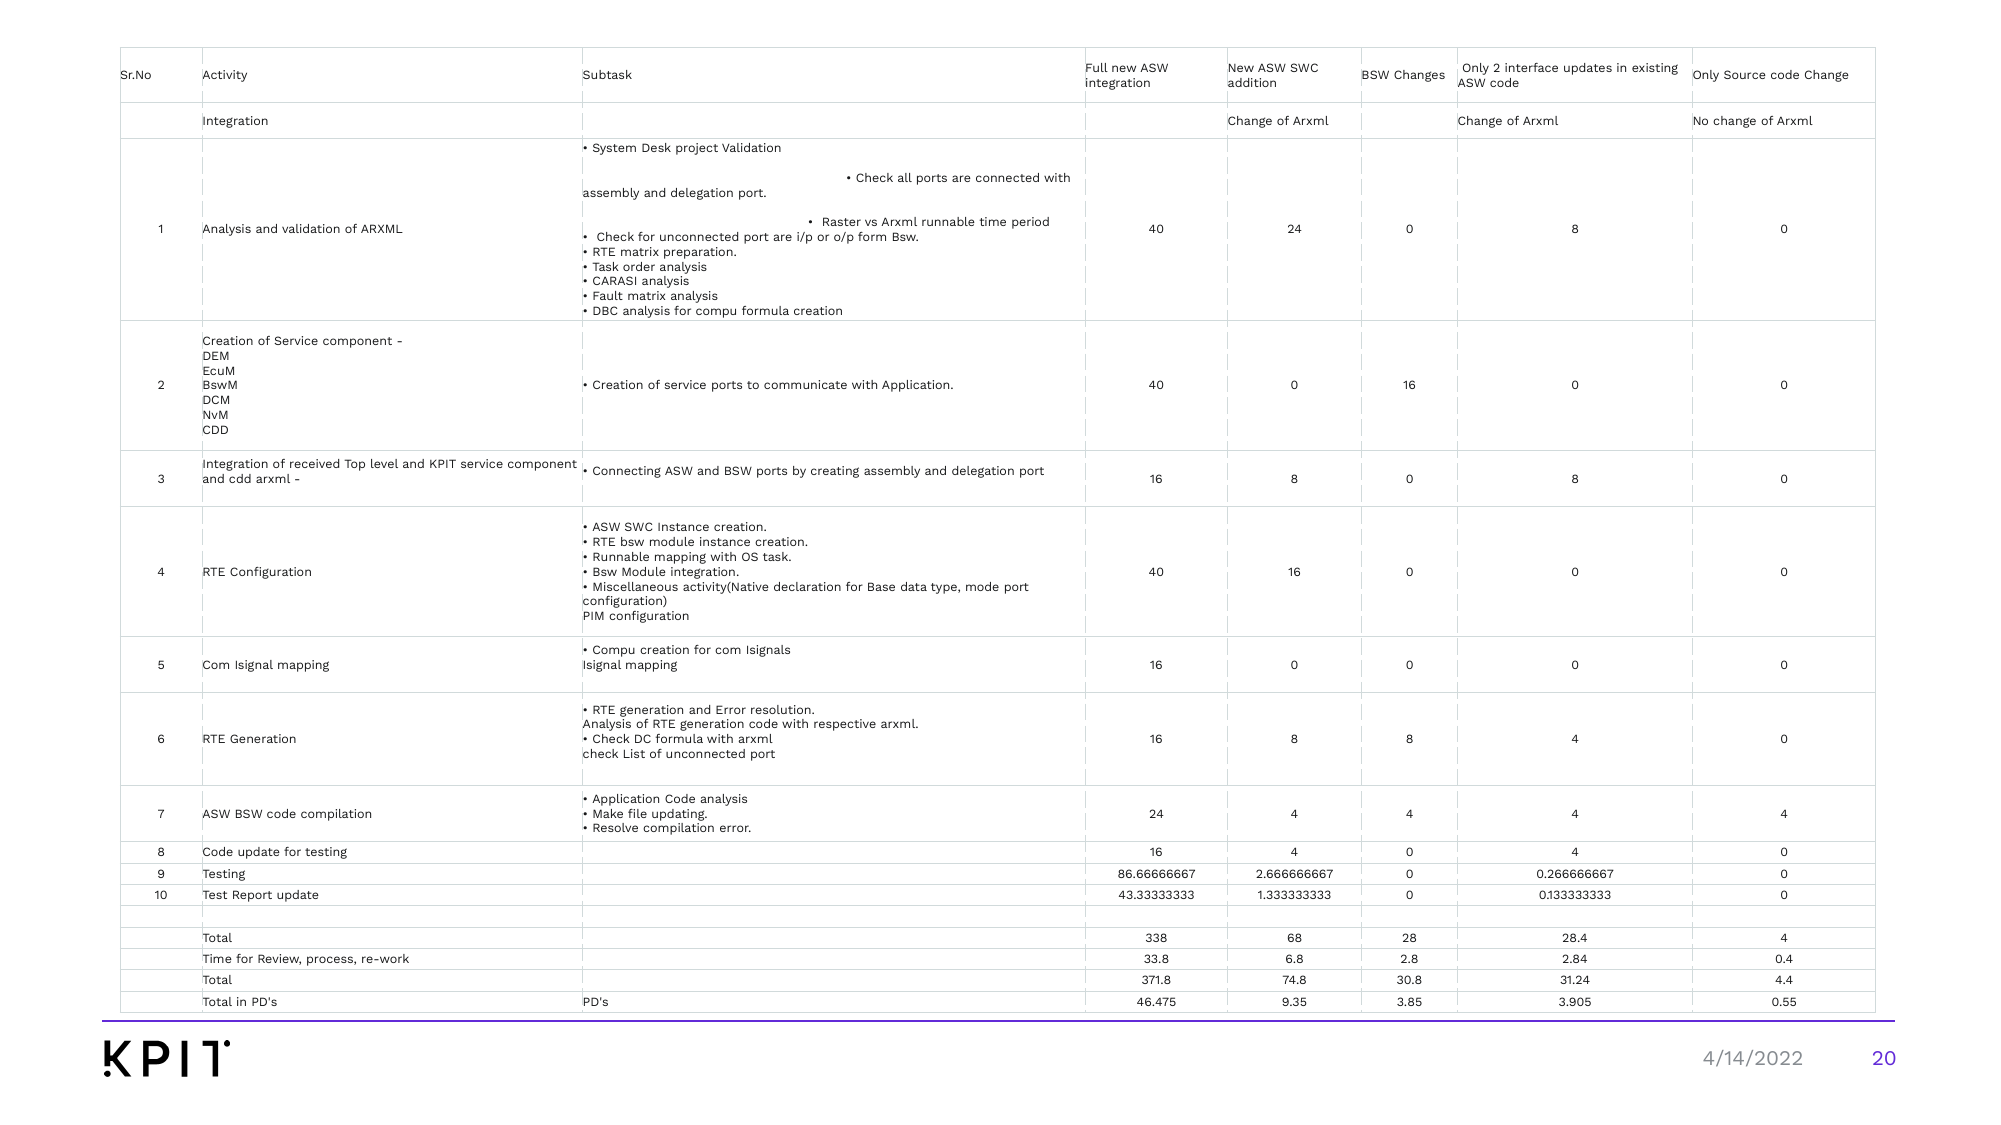

| Sr.No | Activity | Subtask | Full new ASW integration | New ASW SWC addition | BSW Changes | Only 2 interface updates in existing ASW code | Only Source code Change |
| --- | --- | --- | --- | --- | --- | --- | --- |
|  | Integration |  |  | Change of Arxml |  | Change of Arxml | No change of Arxml |
| 1 | Analysis and validation of ARXML | • System Desk project Validation • Check all ports are connected with assembly and delegation port. • Raster vs Arxml runnable time period • Check for unconnected port are i/p or o/p form Bsw. • RTE matrix preparation. • Task order analysis • CARASI analysis • Fault matrix analysis • DBC analysis for compu formula creation | 40 | 24 | 0 | 8 | 0 |
| 2 | Creation of Service component - DEM EcuM BswM DCM NvM CDD | • Creation of service ports to communicate with Application. | 40 | 0 | 16 | 0 | 0 |
| 3 | Integration of received Top level and KPIT service component and cdd arxml - | • Connecting ASW and BSW ports by creating assembly and delegation port | 16 | 8 | 0 | 8 | 0 |
| 4 | RTE Configuration | • ASW SWC Instance creation. • RTE bsw module instance creation. • Runnable mapping with OS task. • Bsw Module integration. • Miscellaneous activity(Native declaration for Base data type, mode port configuration) PIM configuration | 40 | 16 | 0 | 0 | 0 |
| 5 | Com Isignal mapping | • Compu creation for com Isignals Isignal mapping | 16 | 0 | 0 | 0 | 0 |
| 6 | RTE Generation | • RTE generation and Error resolution. Analysis of RTE generation code with respective arxml. • Check DC formula with arxml check List of unconnected port | 16 | 8 | 8 | 4 | 0 |
| 7 | ASW BSW code compilation | • Application Code analysis • Make file updating. • Resolve compilation error. | 24 | 4 | 4 | 4 | 4 |
| 8 | Code update for testing |  | 16 | 4 | 0 | 4 | 0 |
| 9 | Testing |  | 86.66666667 | 2.666666667 | 0 | 0.266666667 | 0 |
| 10 | Test Report update |  | 43.33333333 | 1.333333333 | 0 | 0.133333333 | 0 |
|  |  |  |  |  |  |  |  |
|  | Total |  | 338 | 68 | 28 | 28.4 | 4 |
|  | Time for Review, process, re-work |  | 33.8 | 6.8 | 2.8 | 2.84 | 0.4 |
|  | Total |  | 371.8 | 74.8 | 30.8 | 31.24 | 4.4 |
|  | Total in PD's | PD's | 46.475 | 9.35 | 3.85 | 3.905 | 0.55 |
20
4/14/2022